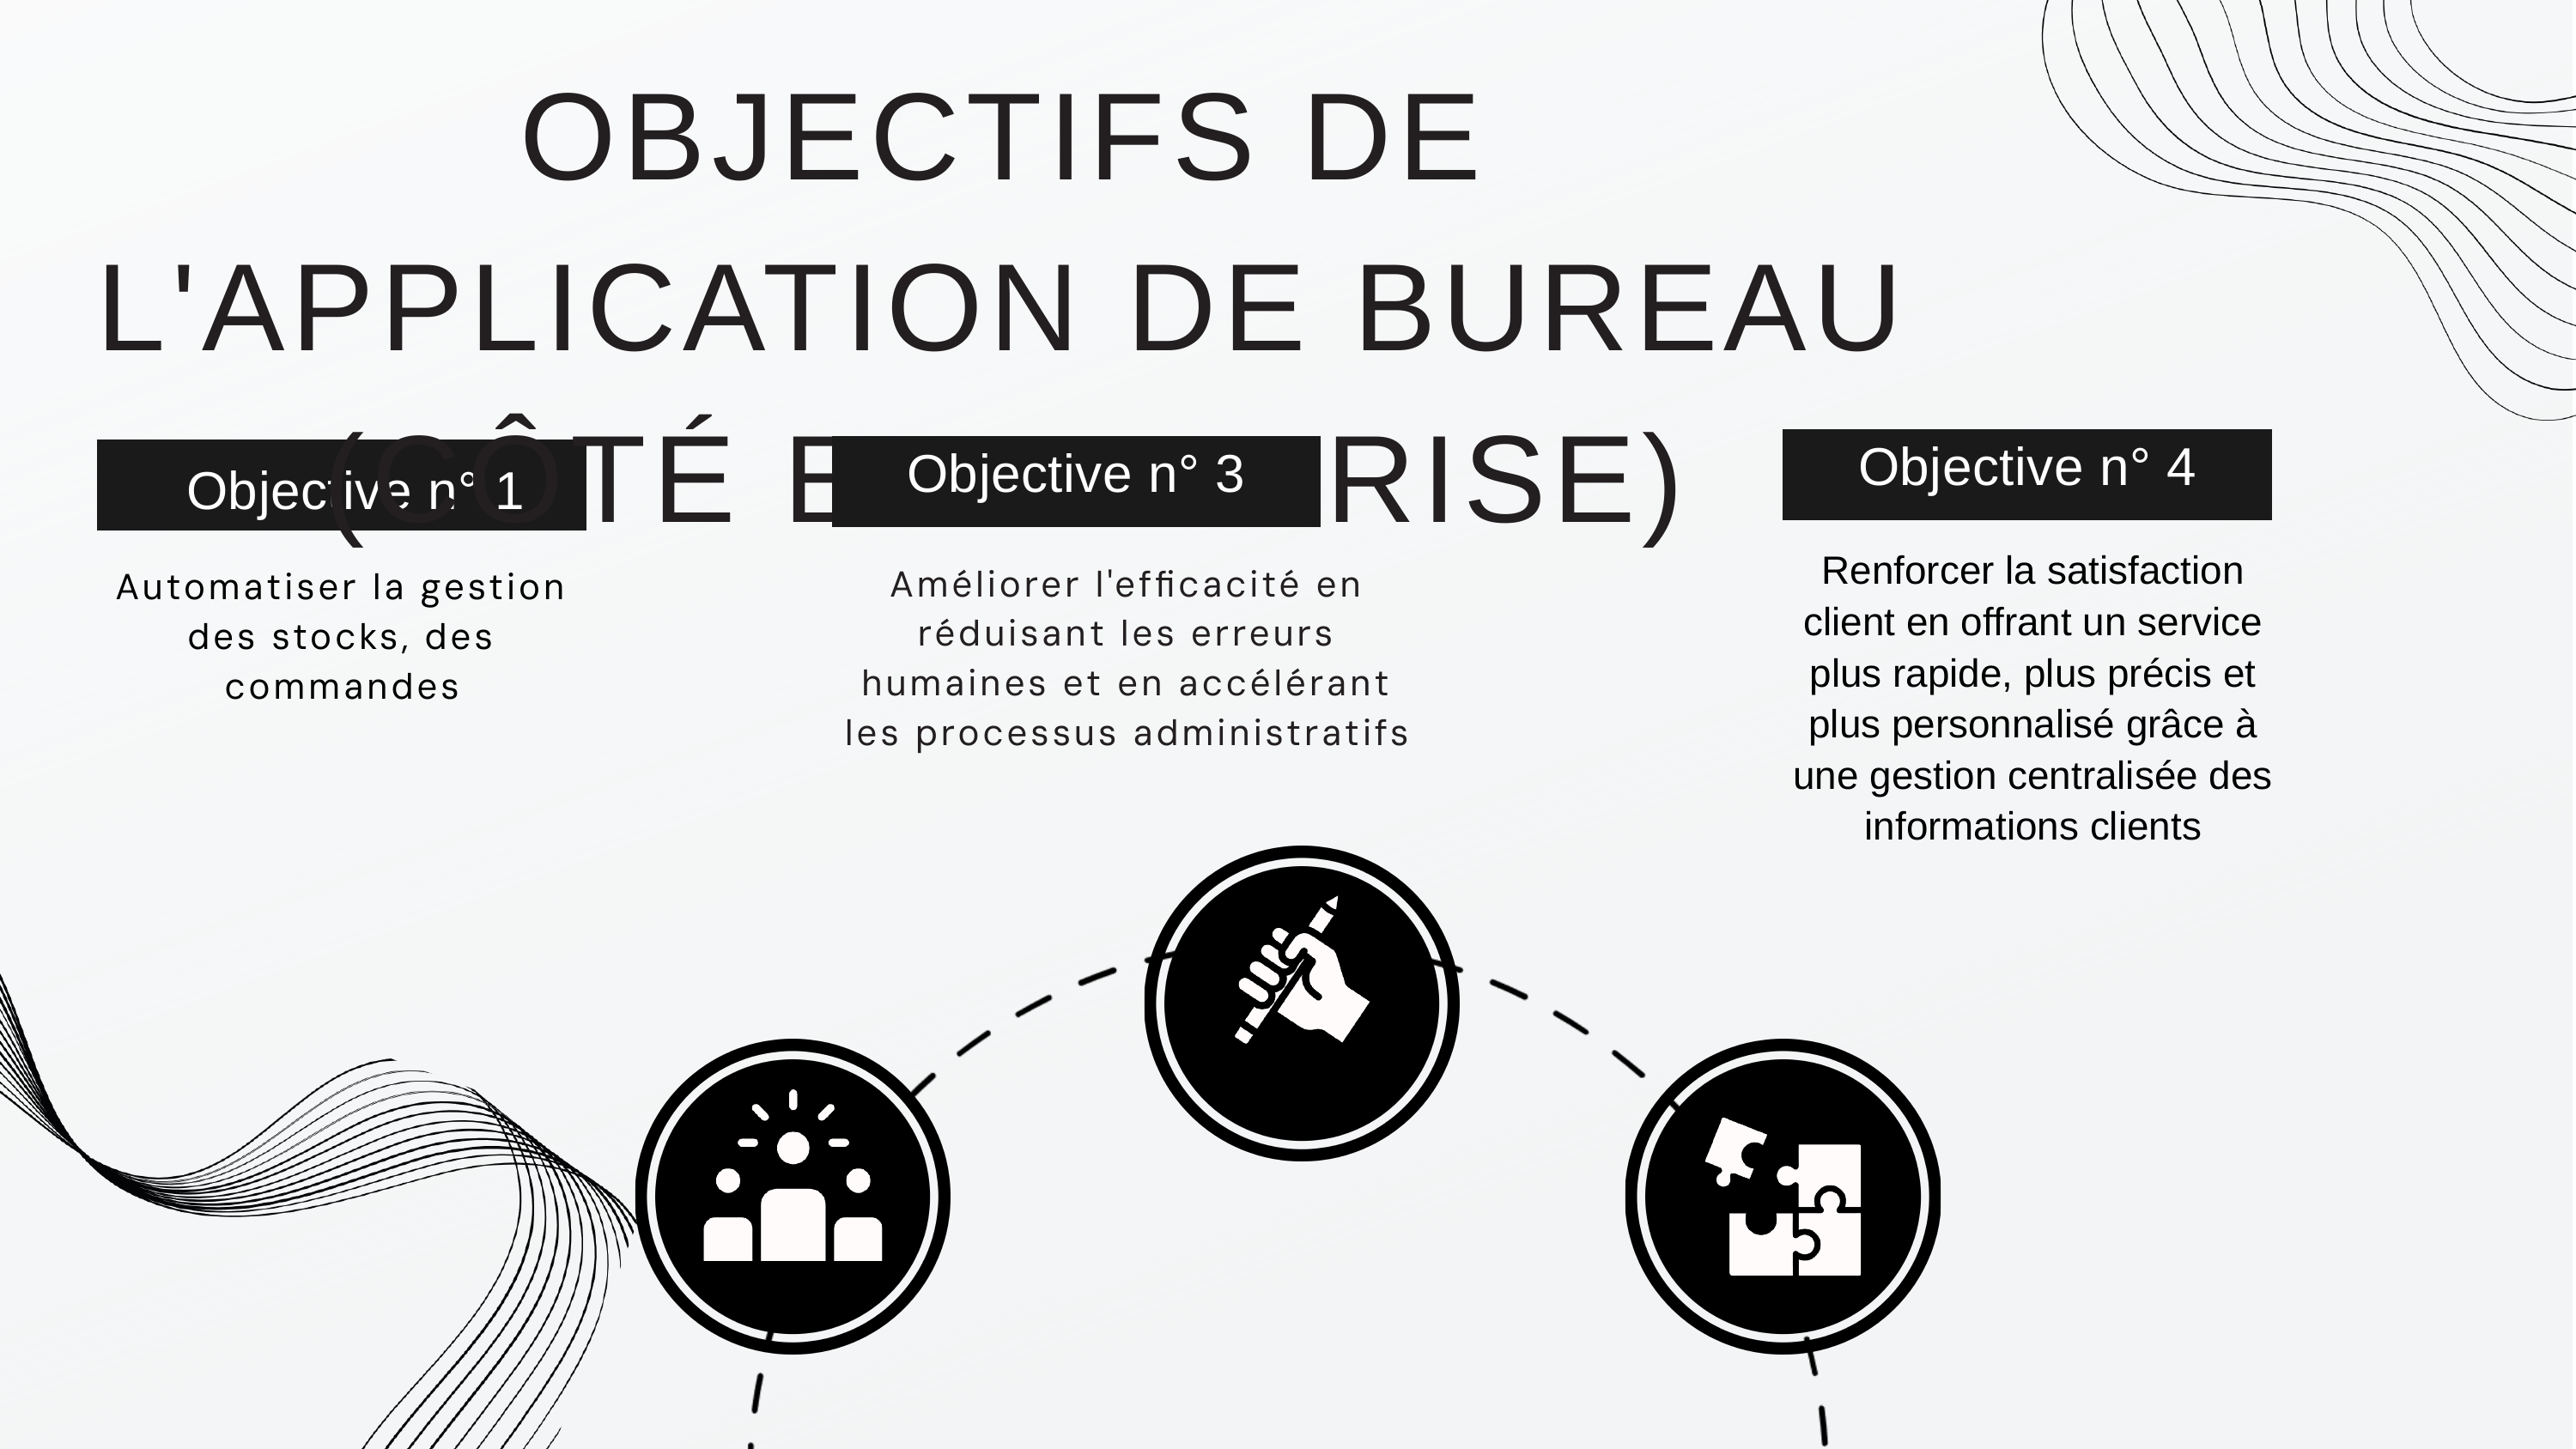

OBJECTIFS DE L'APPLICATION DE BUREAU (CÔTÉ ENTREPRISE)

Objective n° 1

Objective n° 4

Objective n° 3
Renforcer la satisfaction client en offrant un service plus rapide, plus précis et plus personnalisé grâce à une gestion centralisée des informations clients
Améliorer l'efficacité en réduisant les erreurs humaines et en accélérant les processus administratifs
Automatiser la gestion des stocks, des commandes